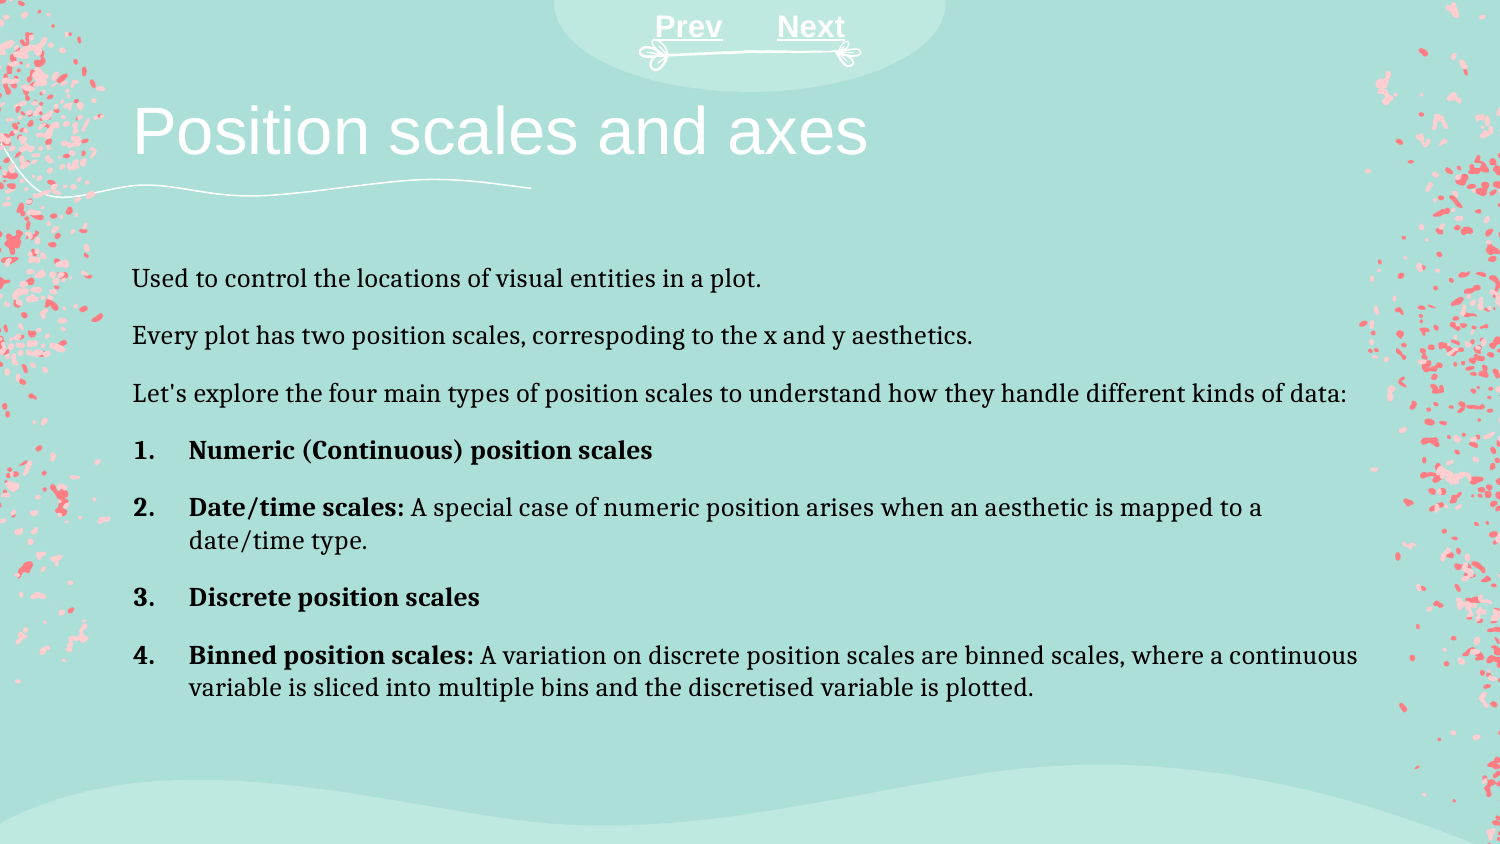

Prev
Next

# Position scales and axes
Used to control the locations of visual entities in a plot.
Every plot has two position scales, correspoding to the x and y aesthetics.
Let's explore the four main types of position scales to understand how they handle different kinds of data:
Numeric (Continuous) position scales
Date/time scales: A special case of numeric position arises when an aesthetic is mapped to a date/time type.
Discrete position scales
Binned position scales: A variation on discrete position scales are binned scales, where a continuous variable is sliced into multiple bins and the discretised variable is plotted.